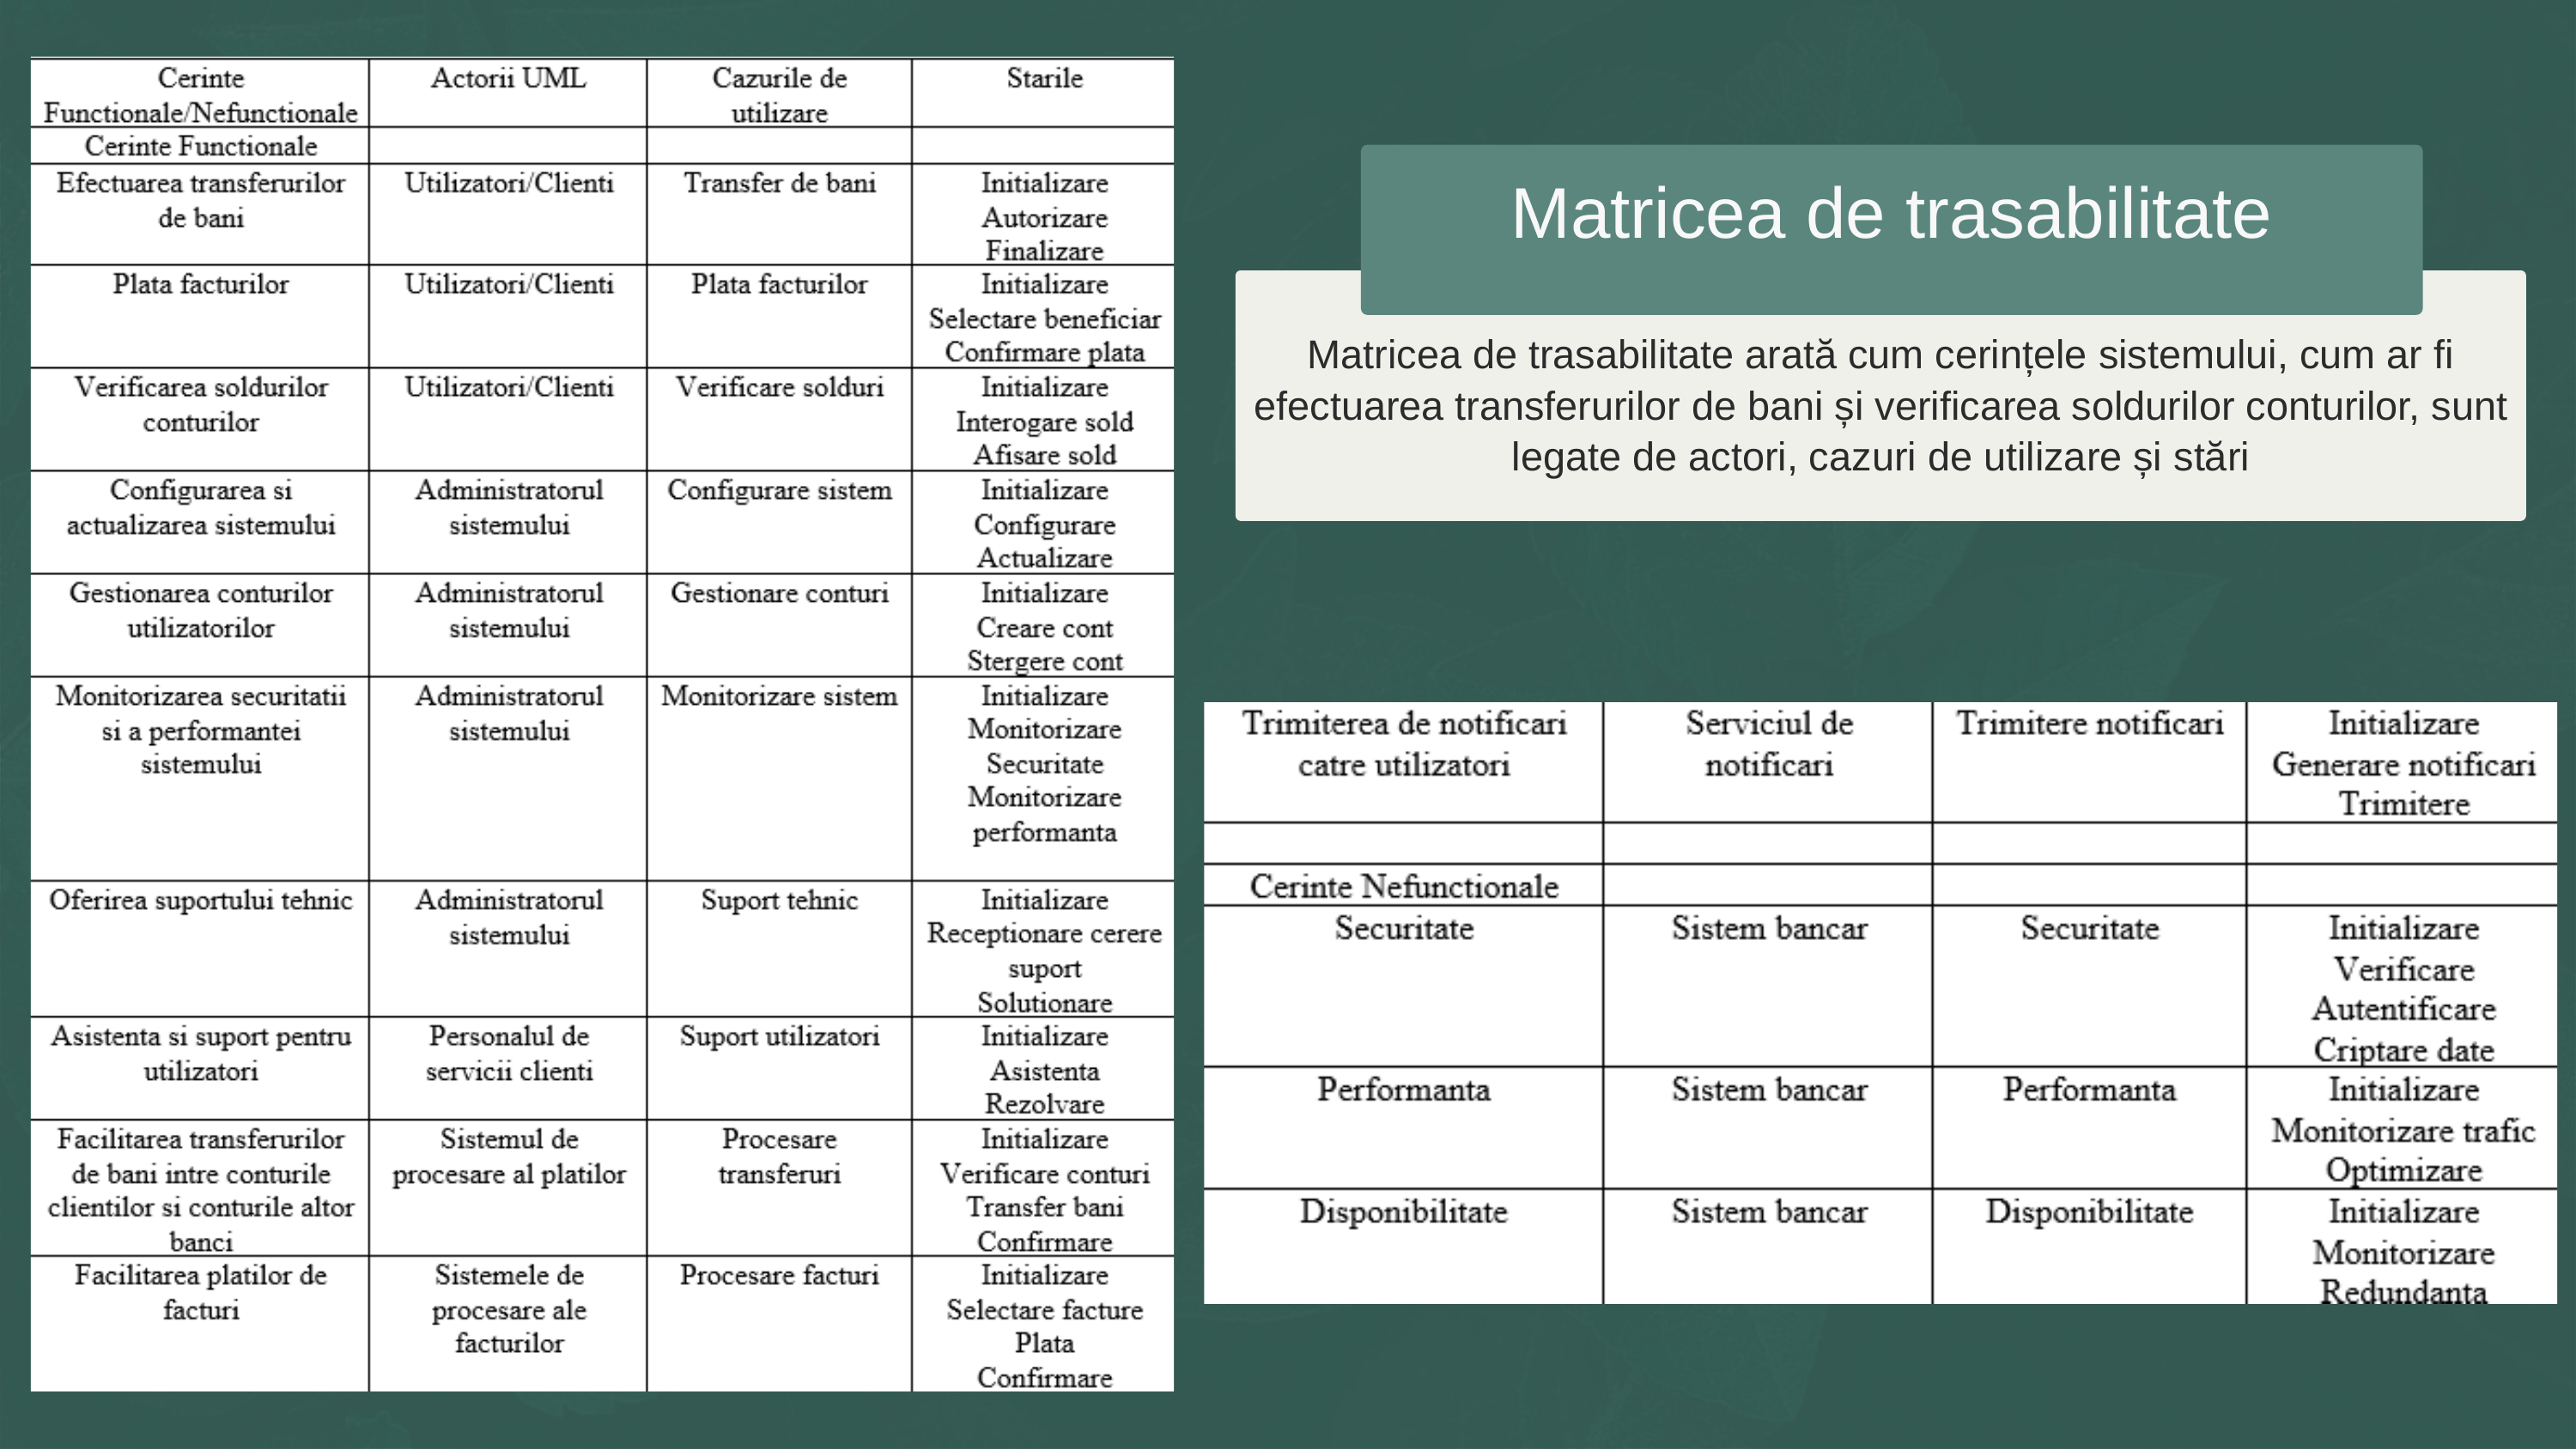

Matricea de trasabilitate

Matricea de trasabilitate arată cum cerințele sistemului, cum ar fi efectuarea transferurilor de bani și verificarea soldurilor conturilor, sunt legate de actori, cazuri de utilizare și stări